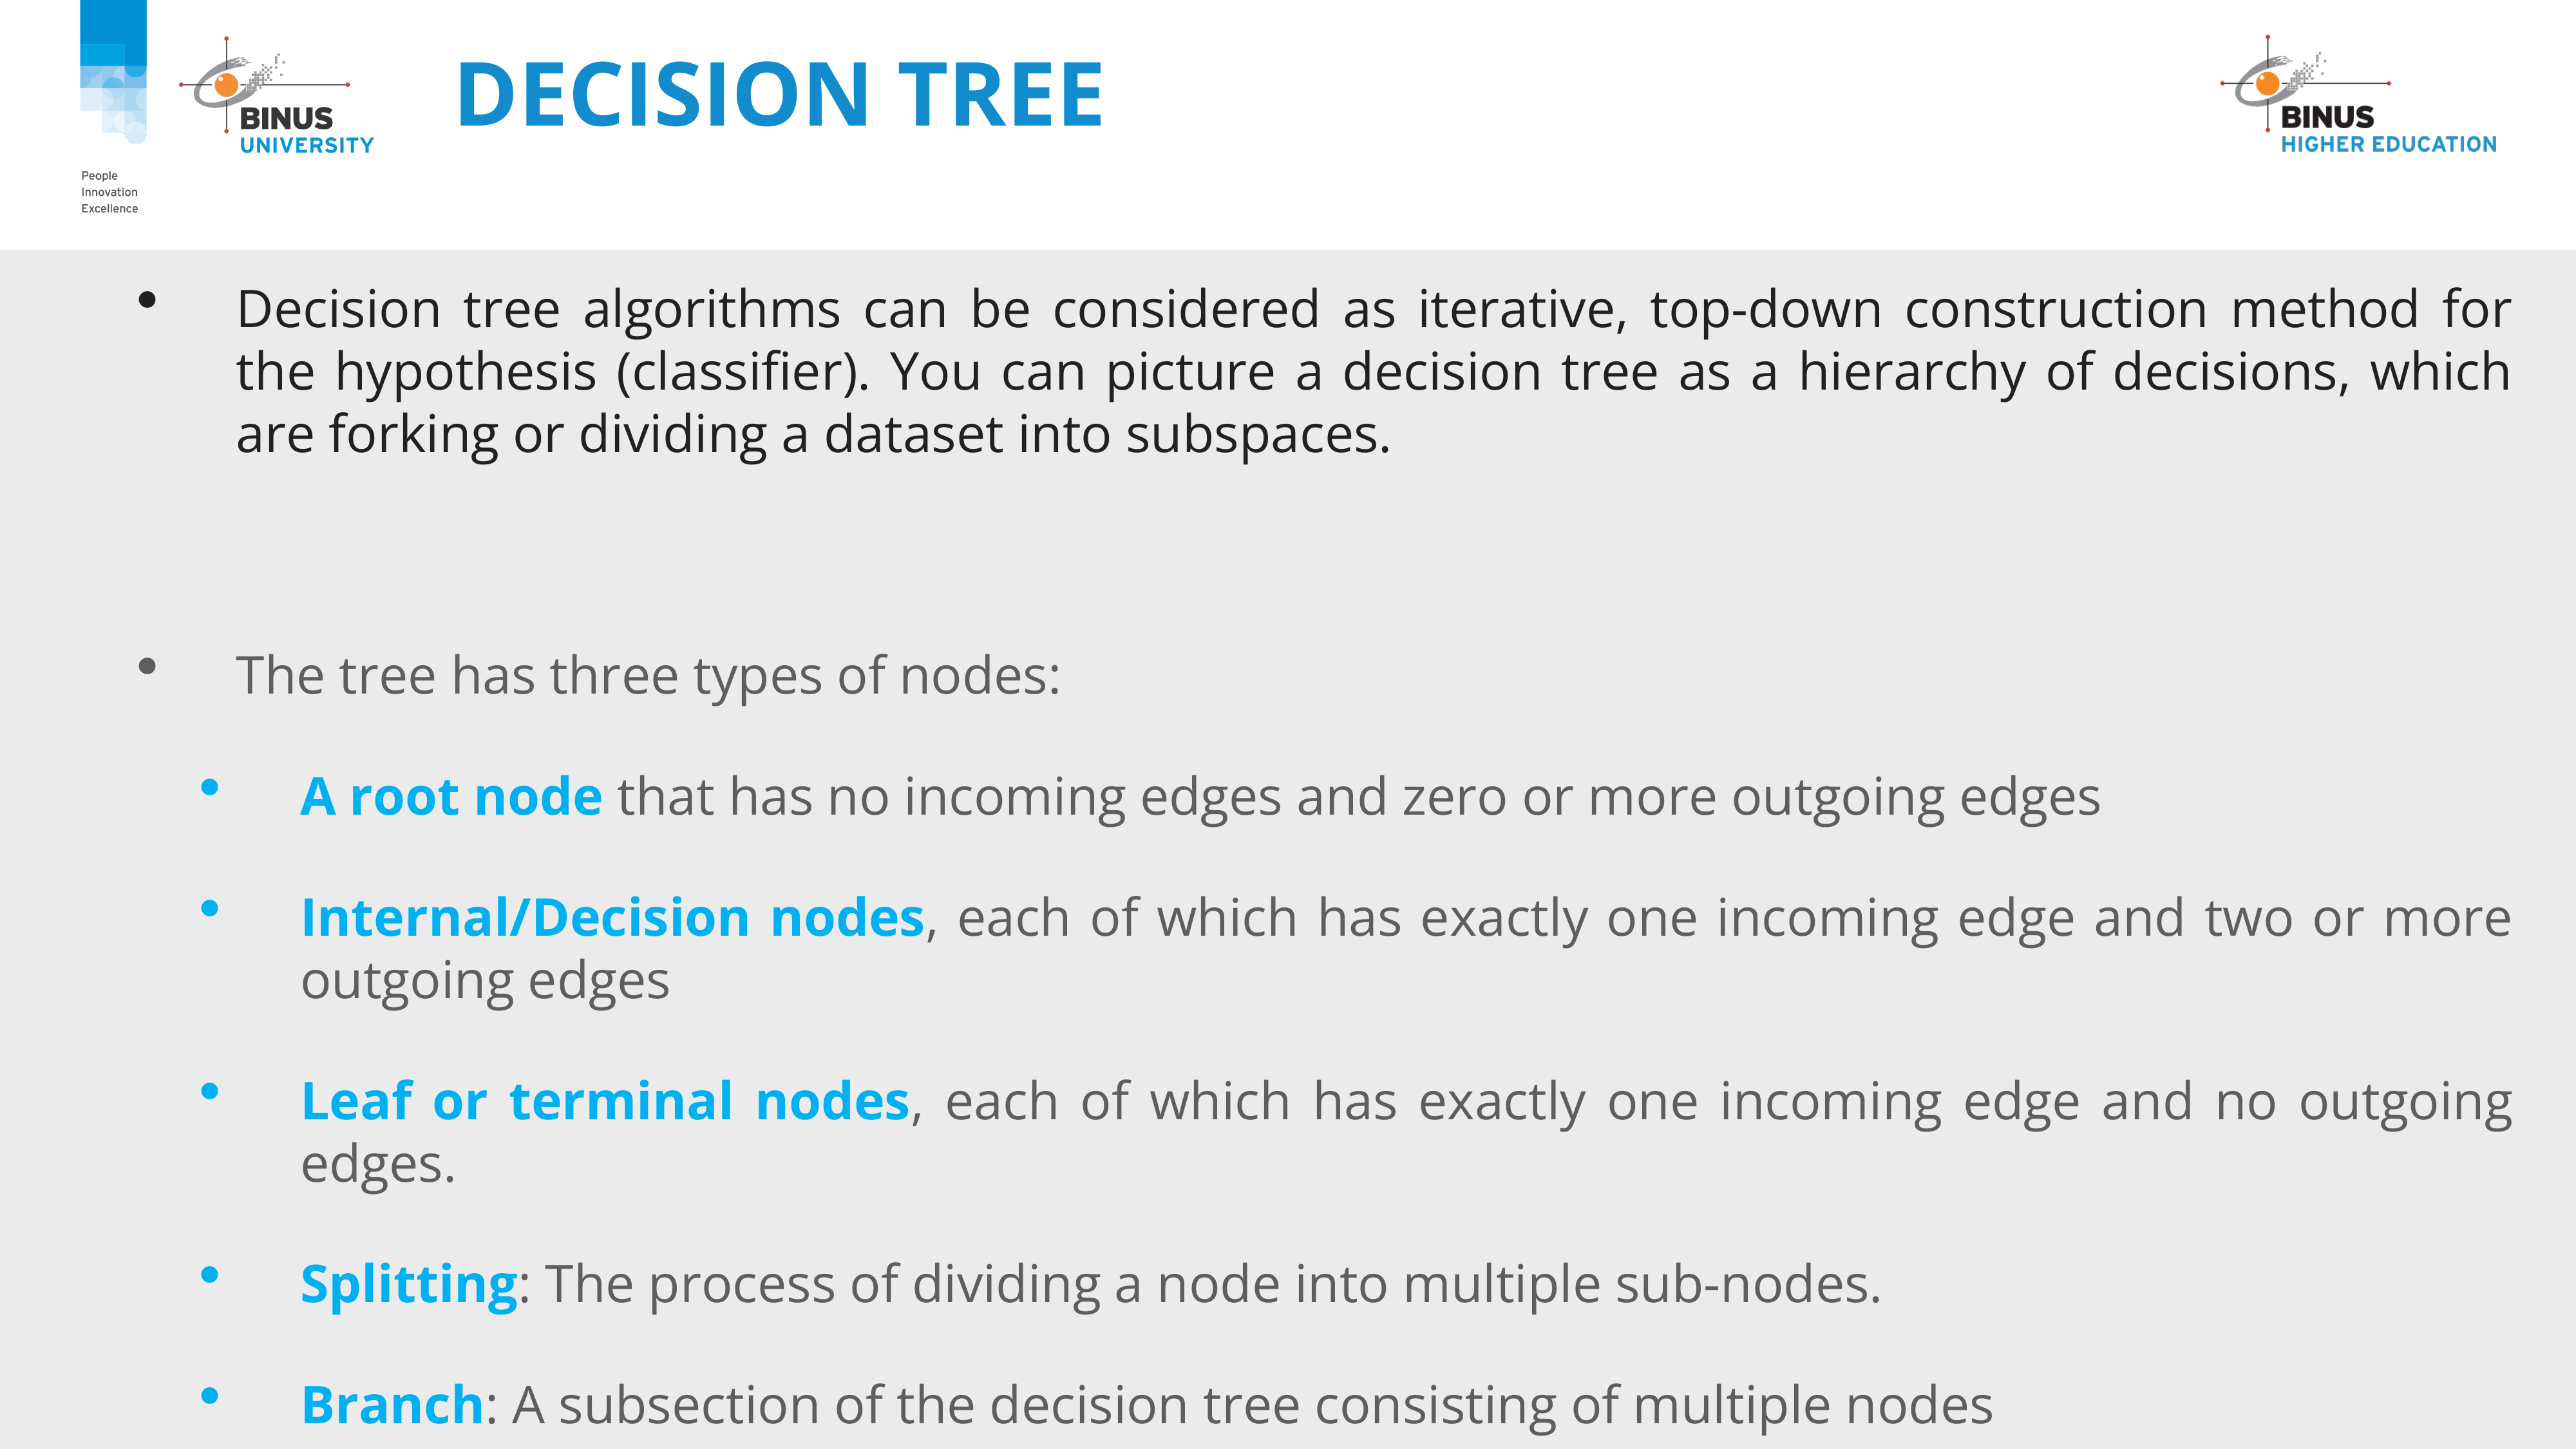

# Decision Tree
Decision tree algorithms can be considered as iterative, top-down construction method for the hypothesis (classifier). You can picture a decision tree as a hierarchy of decisions, which are forking or dividing a dataset into subspaces.

The tree has three types of nodes:
A root node that has no incoming edges and zero or more outgoing edges
Internal/Decision nodes, each of which has exactly one incoming edge and two or more outgoing edges
Leaf or terminal nodes, each of which has exactly one incoming edge and no outgoing edges.
Splitting: The process of dividing a node into multiple sub-nodes.
Branch: A subsection of the decision tree consisting of multiple nodes